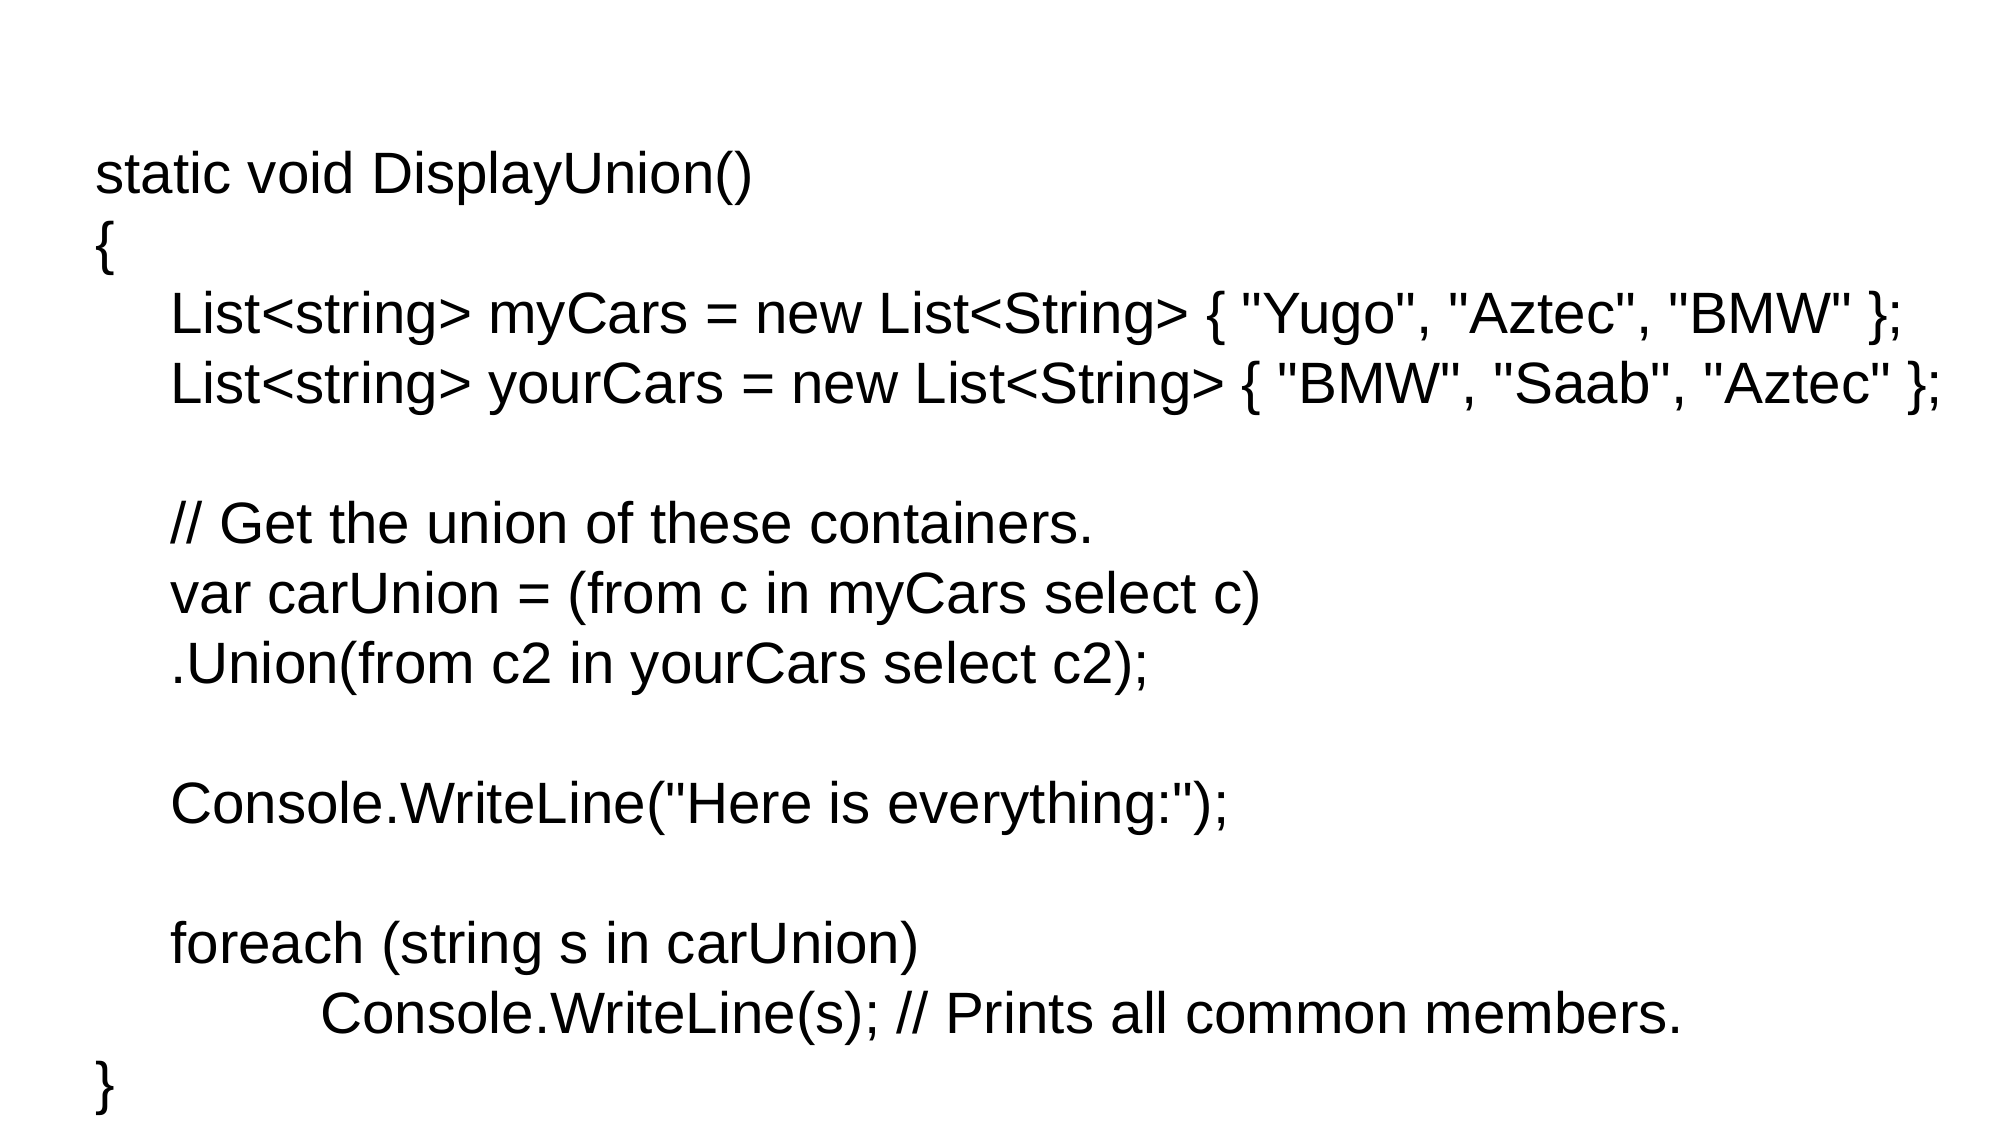

static void DisplayUnion()
{
List<string> myCars = new List<String> { "Yugo", "Aztec", "BMW" };
List<string> yourCars = new List<String> { "BMW", "Saab", "Aztec" };

// Get the union of these containers.
var carUnion = (from c in myCars select c)
.Union(from c2 in yourCars select c2);

Console.WriteLine("Here is everything:");

foreach (string s in carUnion)
	Console.WriteLine(s); // Prints all common members.
}